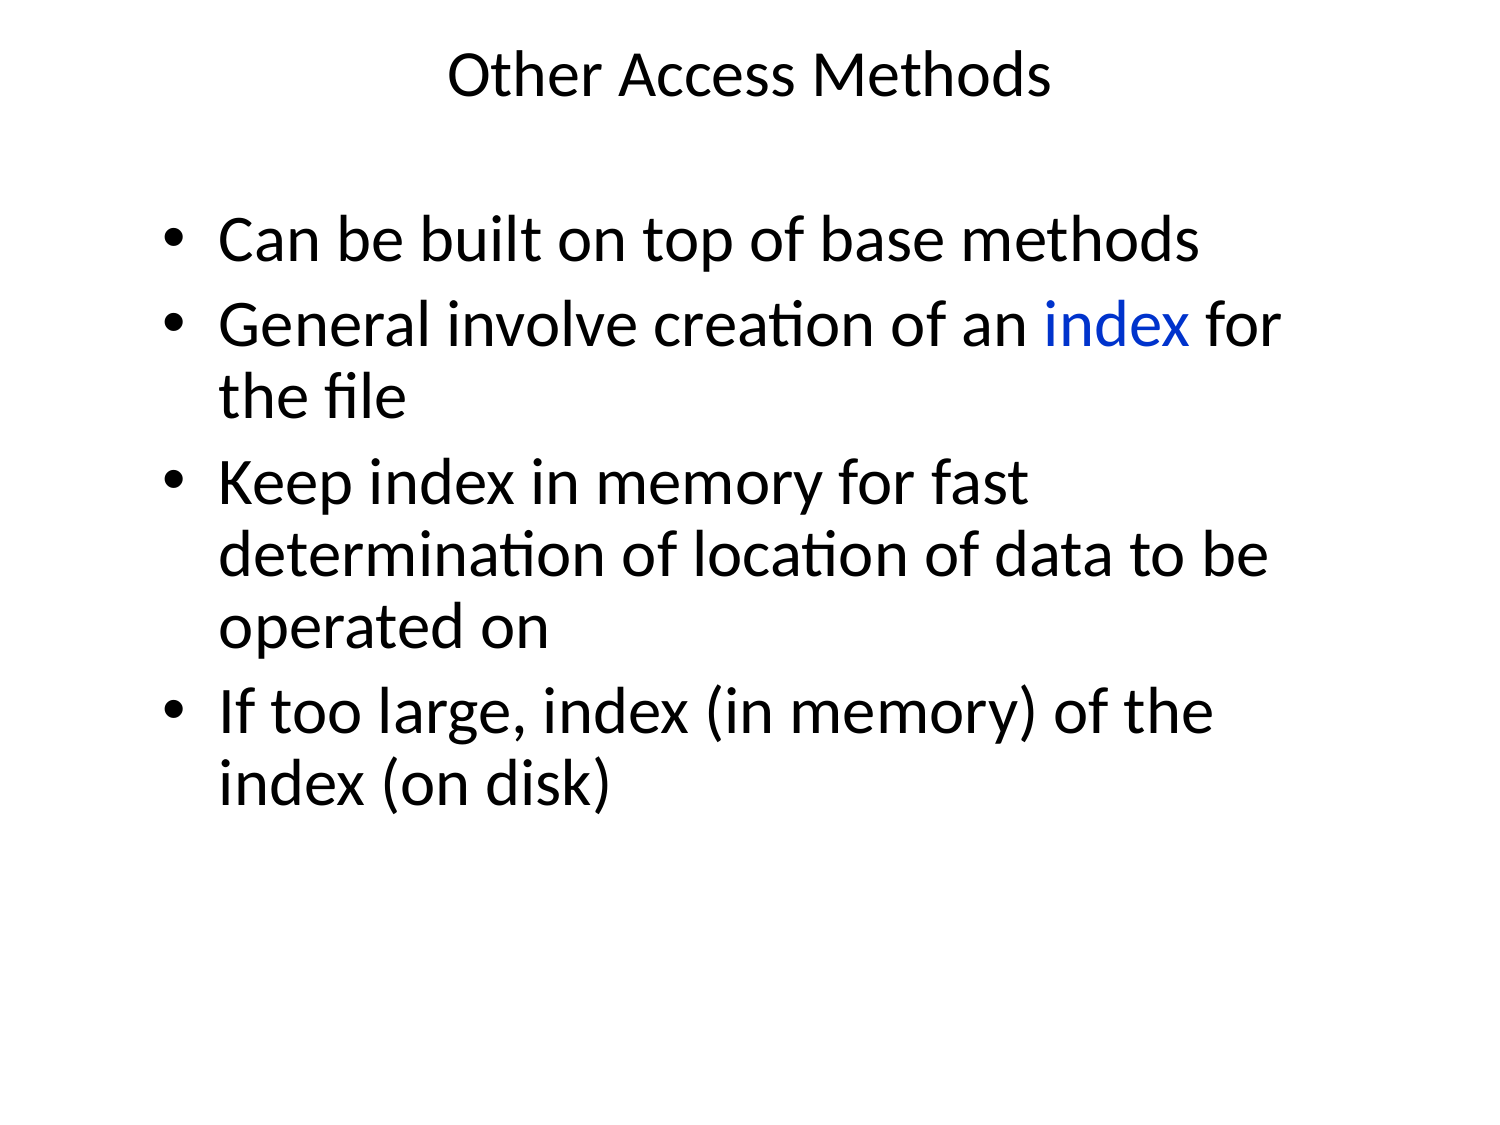

# Other Access Methods
Can be built on top of base methods
General involve creation of an index for the file
Keep index in memory for fast determination of location of data to be operated on
If too large, index (in memory) of the index (on disk)